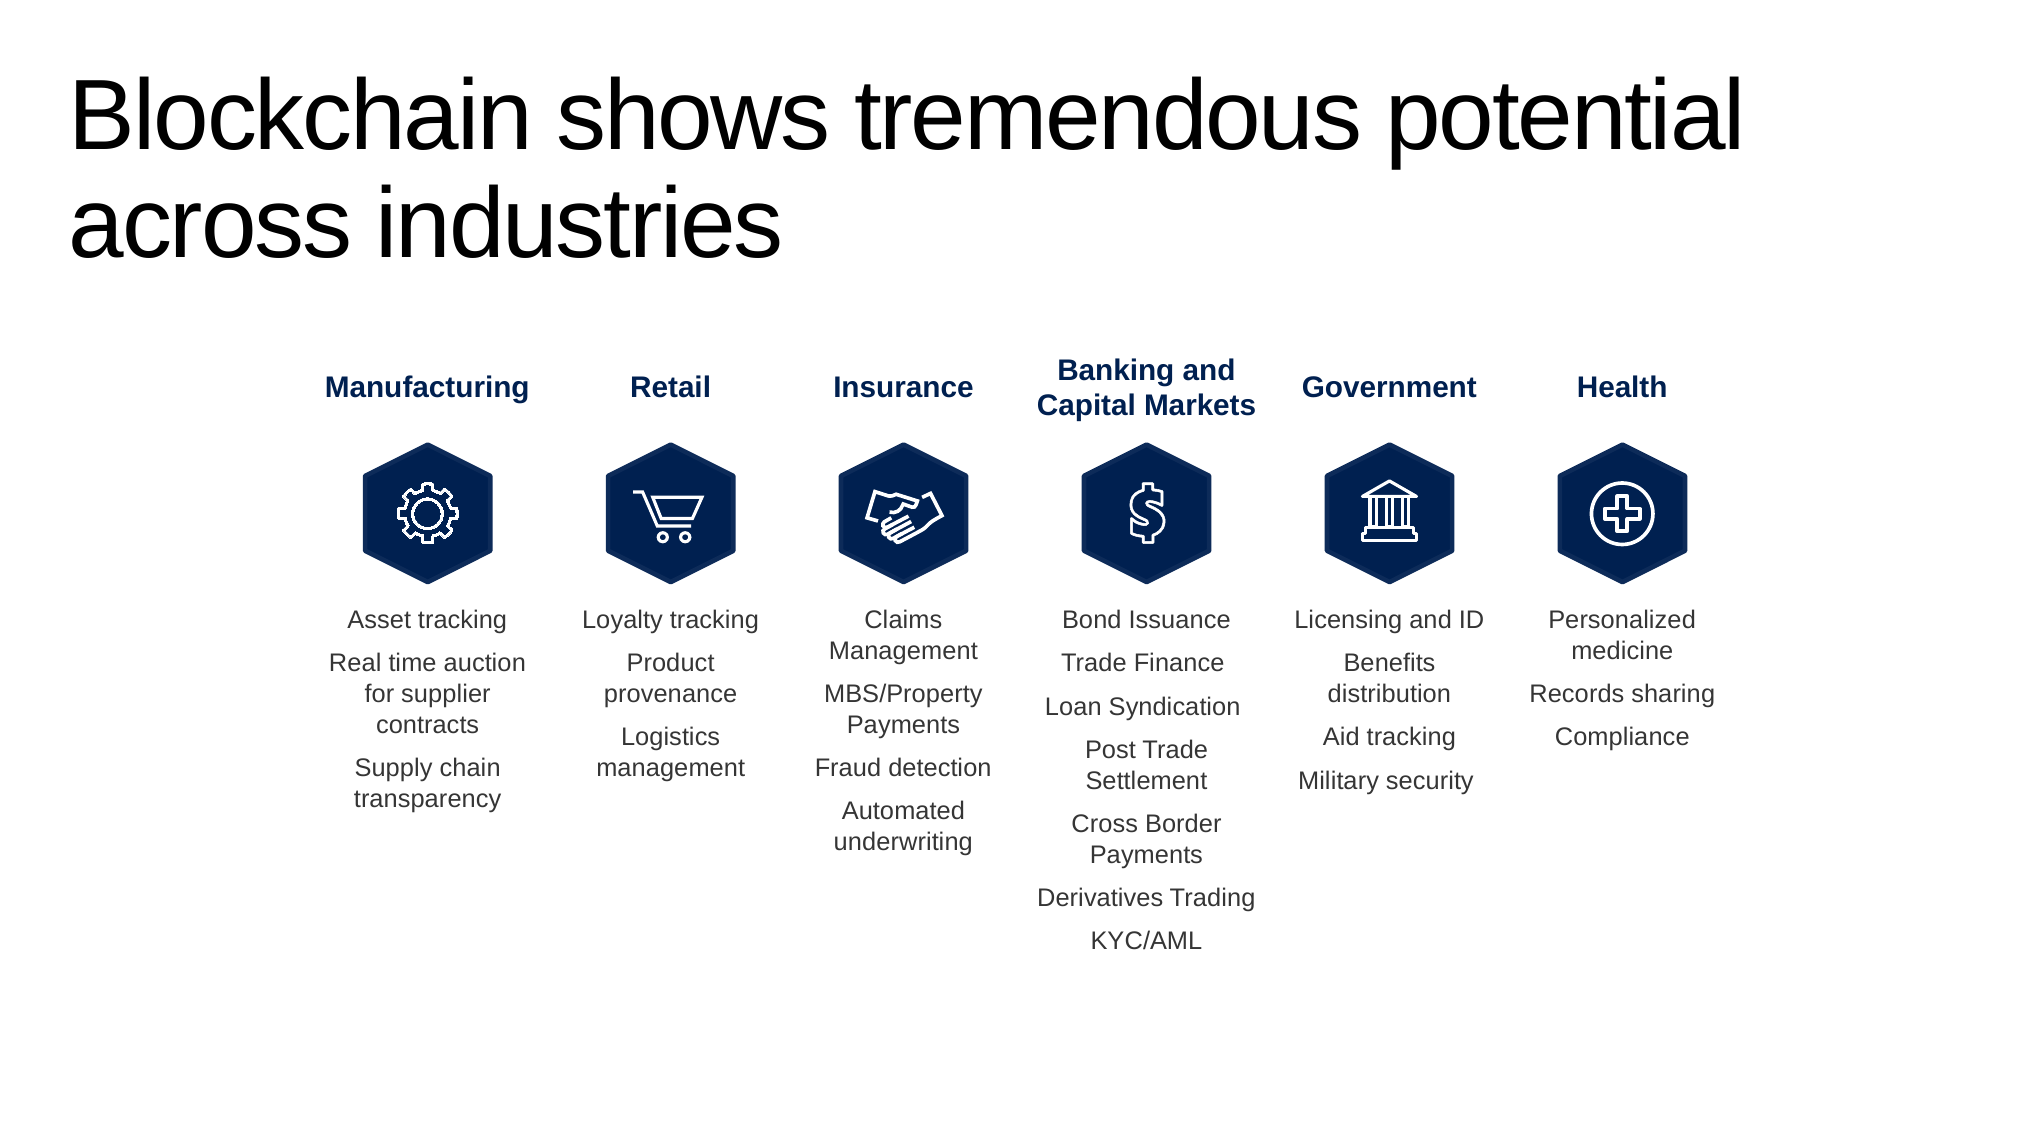

# Blockchain shows tremendous potential across industries
Manufacturing
Retail
Insurance
Banking and Capital Markets
Government
Health

Asset tracking
Real time auction for supplier contracts
Supply chain transparency
Loyalty tracking
Product provenance
Logistics management
Claims Management
MBS/Property Payments
Fraud detection
Automated underwriting
Bond Issuance
Trade Finance
Loan Syndication
Post Trade Settlement
Cross Border Payments
Derivatives Trading
KYC/AML
Licensing and ID
Benefits distribution
Aid tracking
Military security
Personalized medicine
Records sharing
Compliance